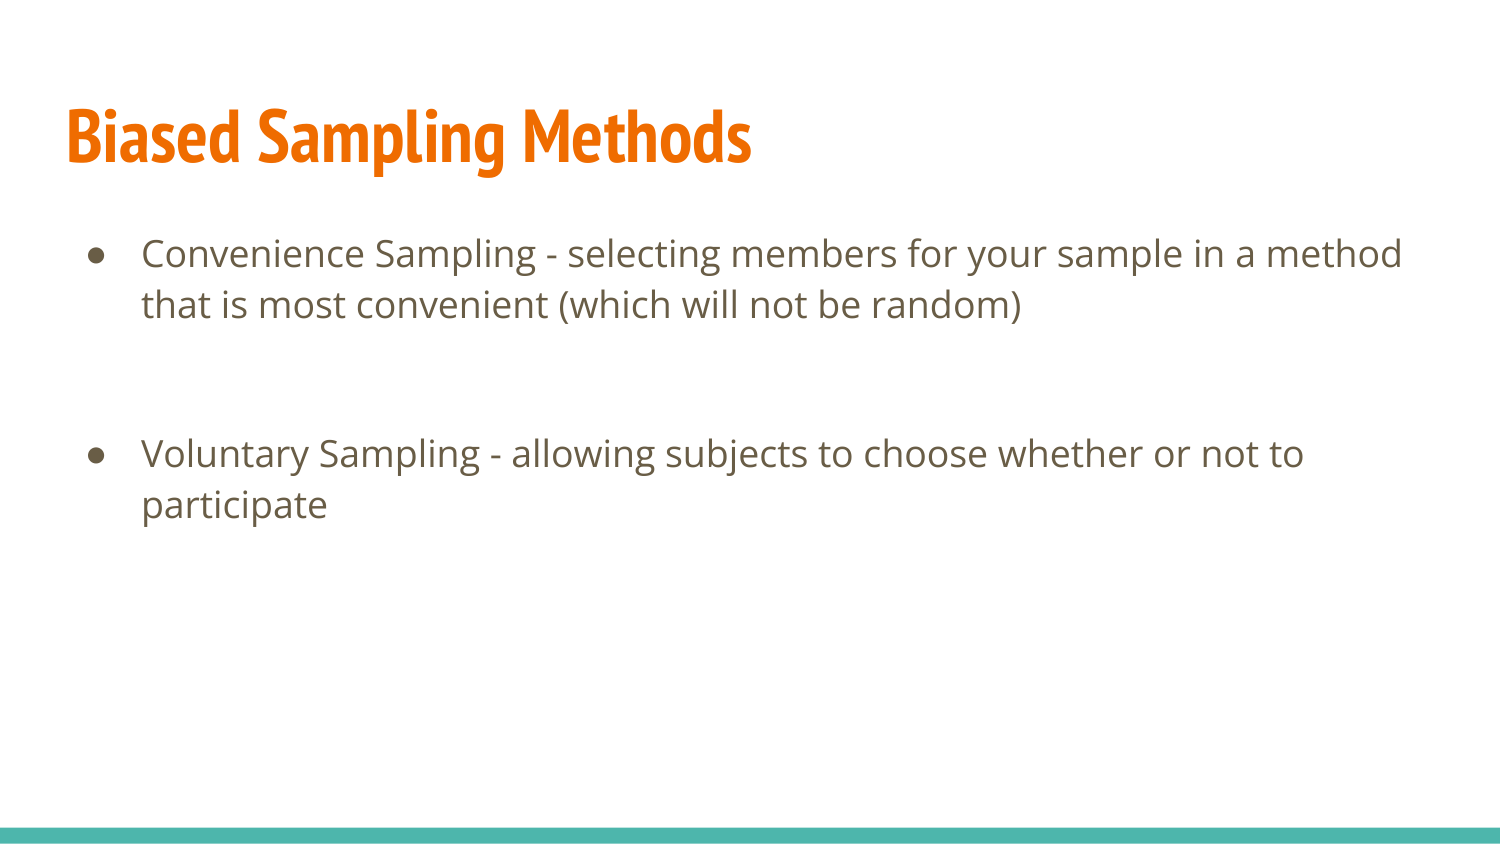

# Biased Sampling Methods
Convenience Sampling - selecting members for your sample in a method that is most convenient (which will not be random)
Voluntary Sampling - allowing subjects to choose whether or not to participate